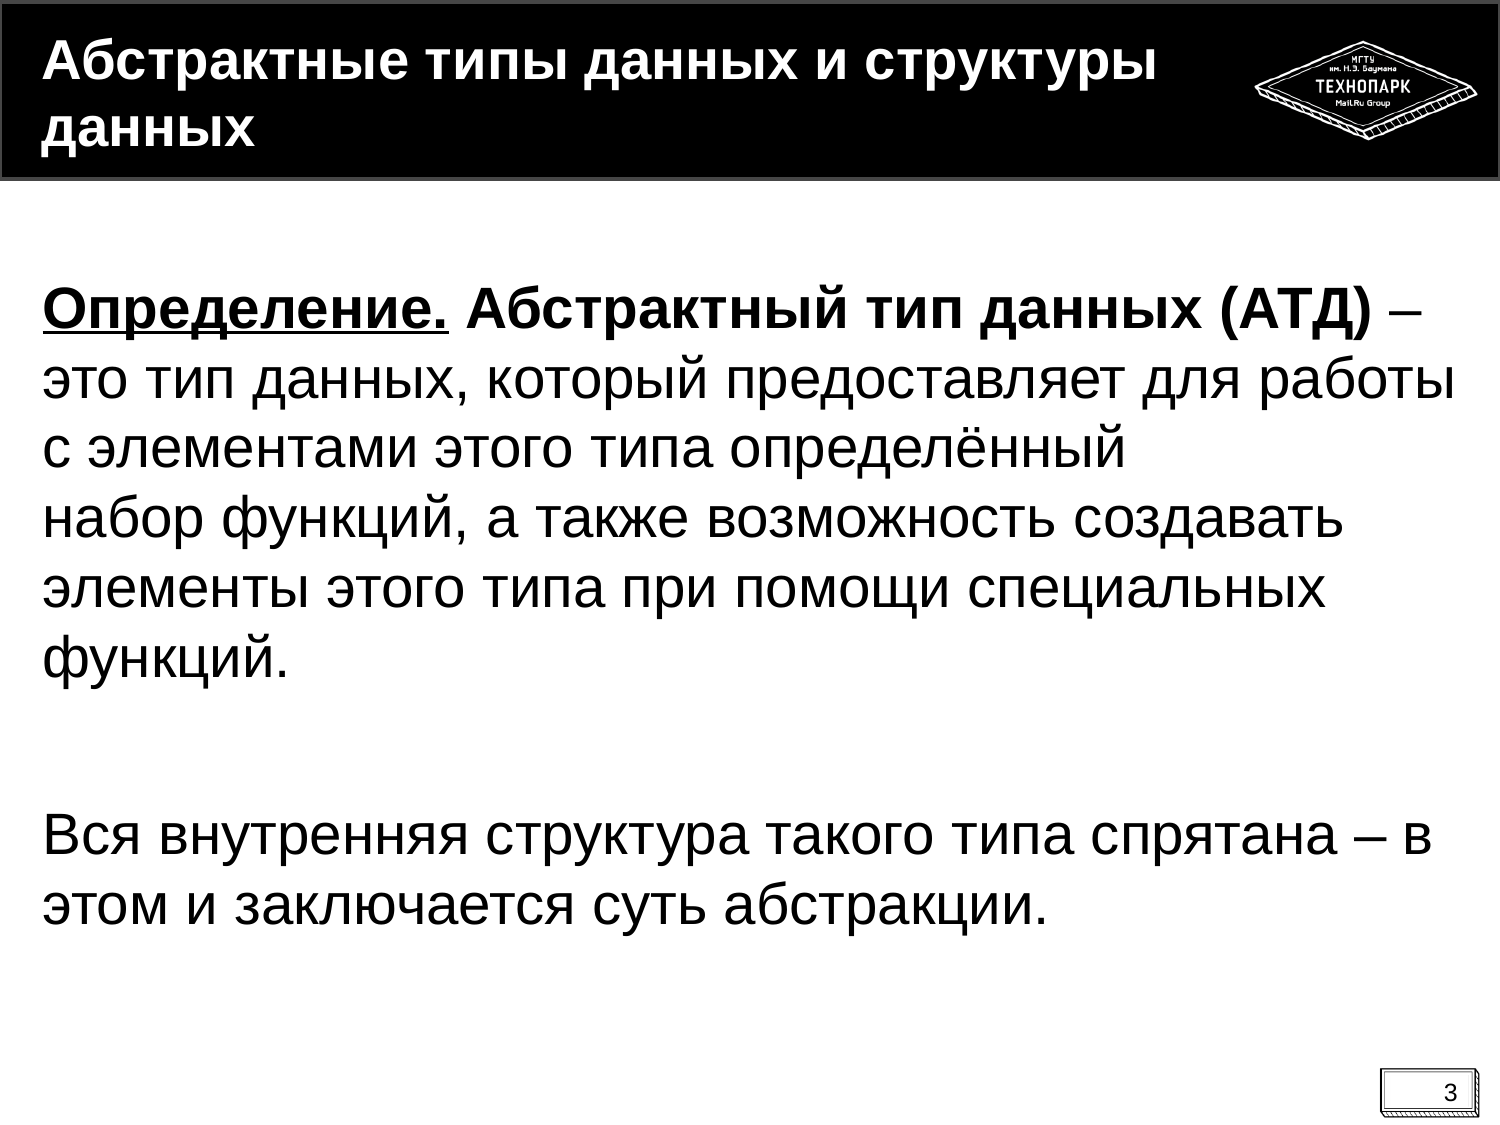

# Абстрактные типы данных и структуры данных
Определение. Абстрактный тип данных (АТД) – это тип данных, который предоставляет для работы с элементами этого типа определённый набор функций, а также возможность создавать элементы этого типа при помощи специальных функций.

Вся внутренняя структура такого типа спрятана – в этом и заключается суть абстракции.
3